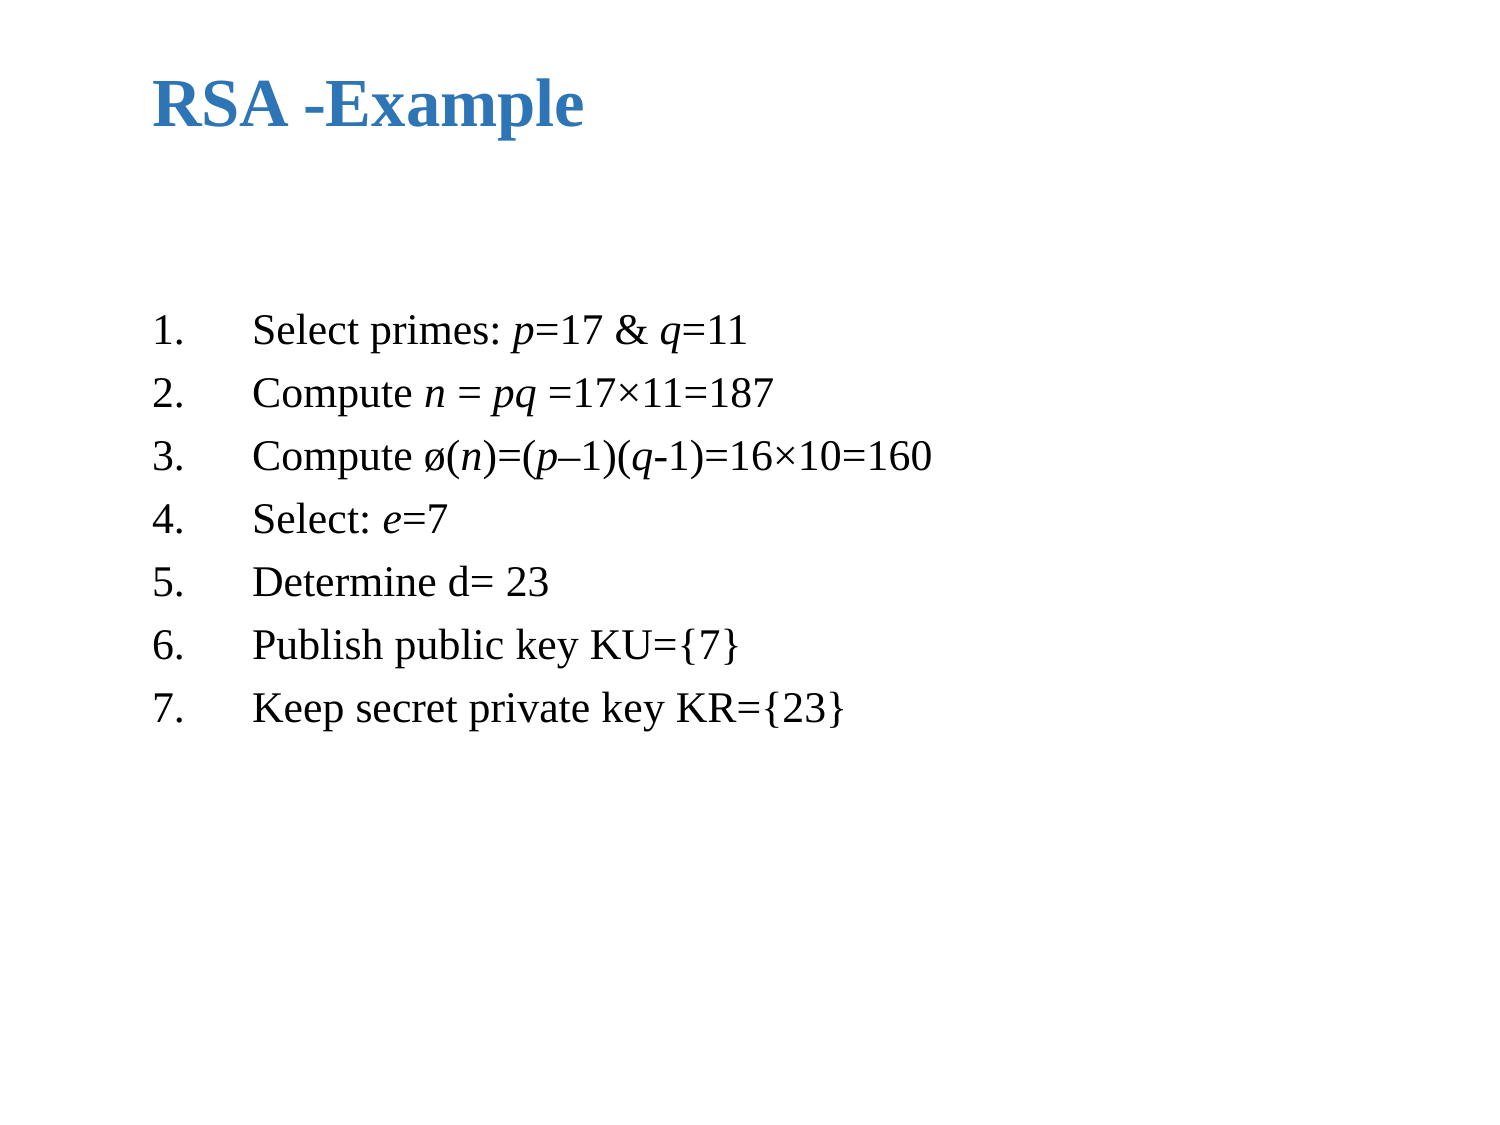

RSA -Example
Select primes: p=17 & q=11
Compute n = pq =17×11=187
Compute ø(n)=(p–1)(q-1)=16×10=160
Select: e=7
Determine d= 23
Publish public key KU={7}
Keep secret private key KR={23}